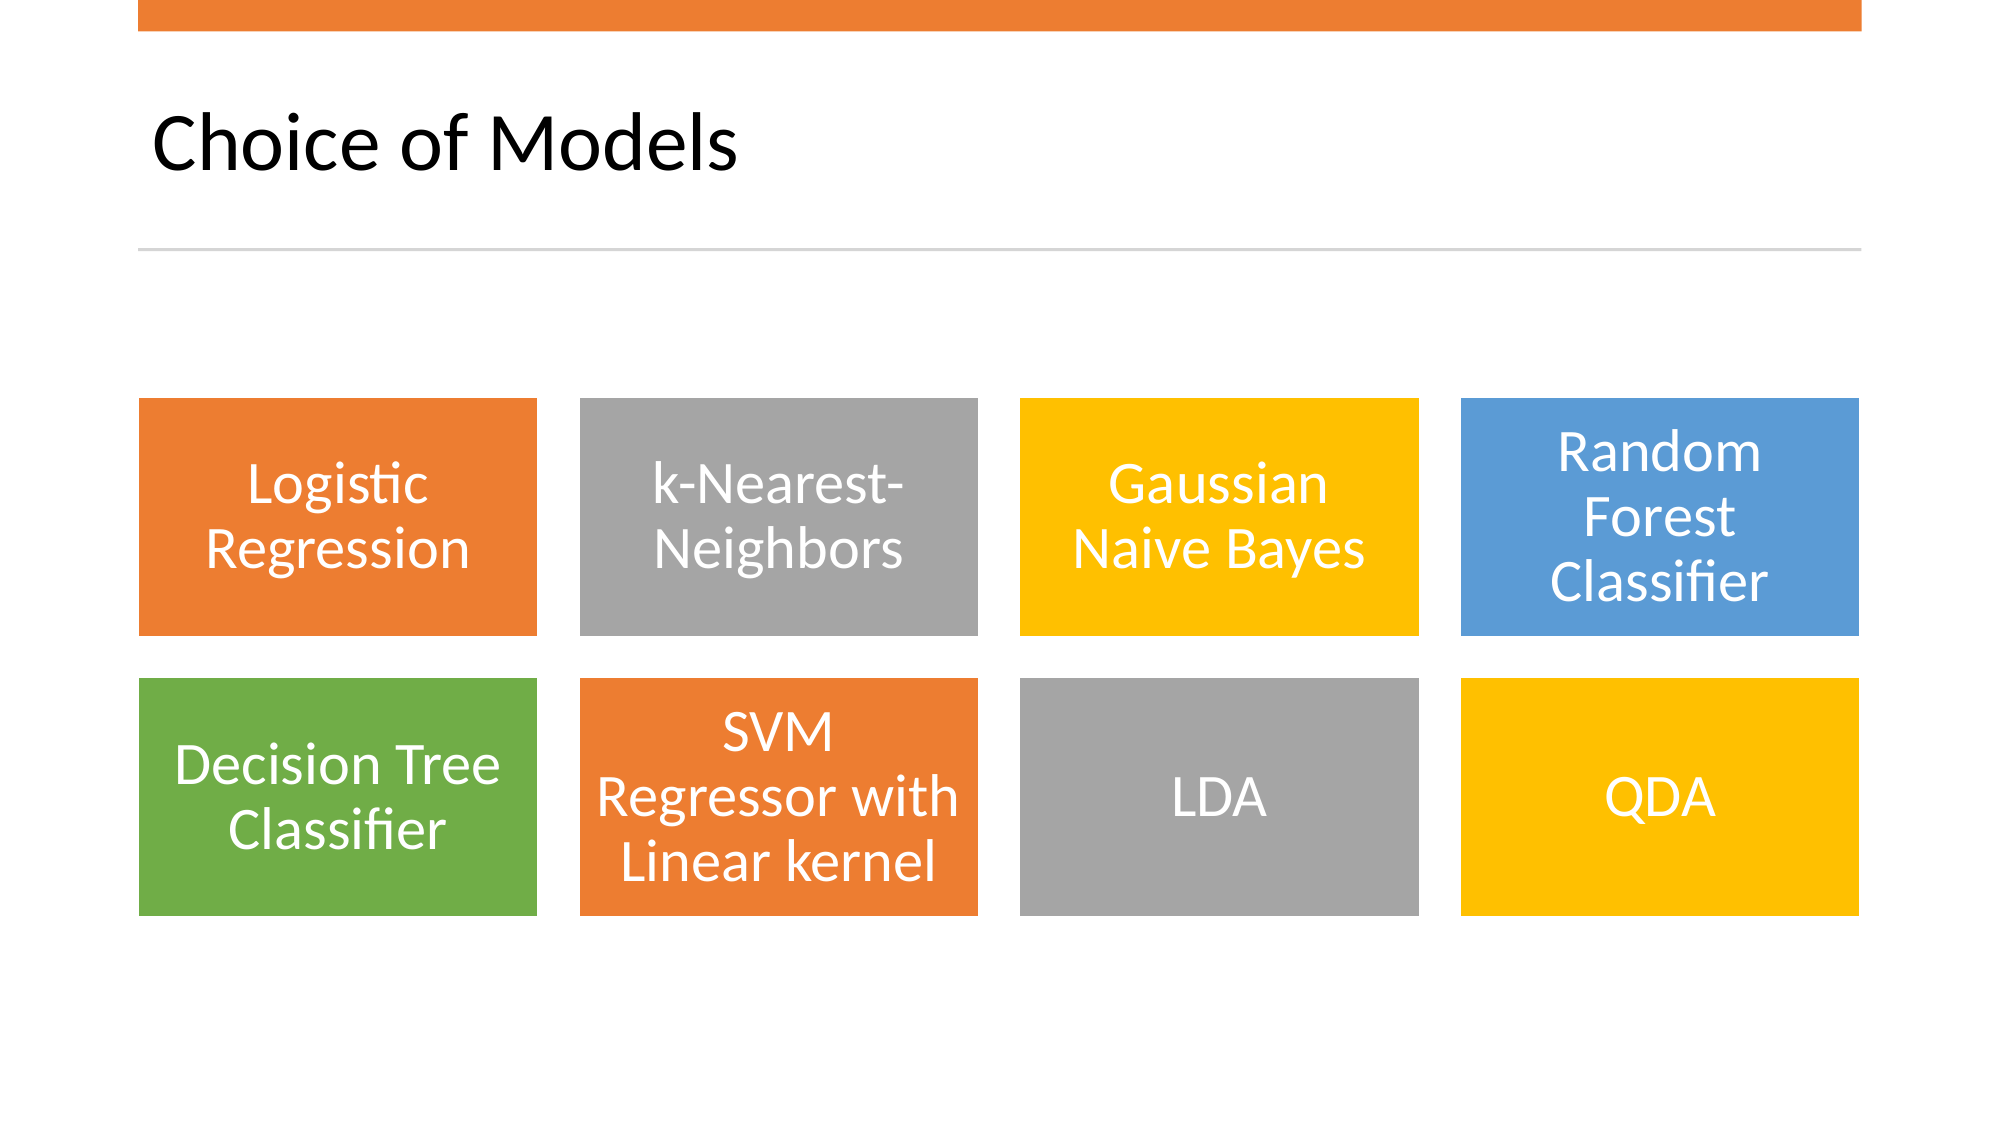

# Choice of Models

Logistic Regression
k-Nearest-Neighbors
Gaussian Naive Bayes
Random Forest Classifier
Decision Tree Classifier
SVM Regressor with Linear kernel
LDA
QDA